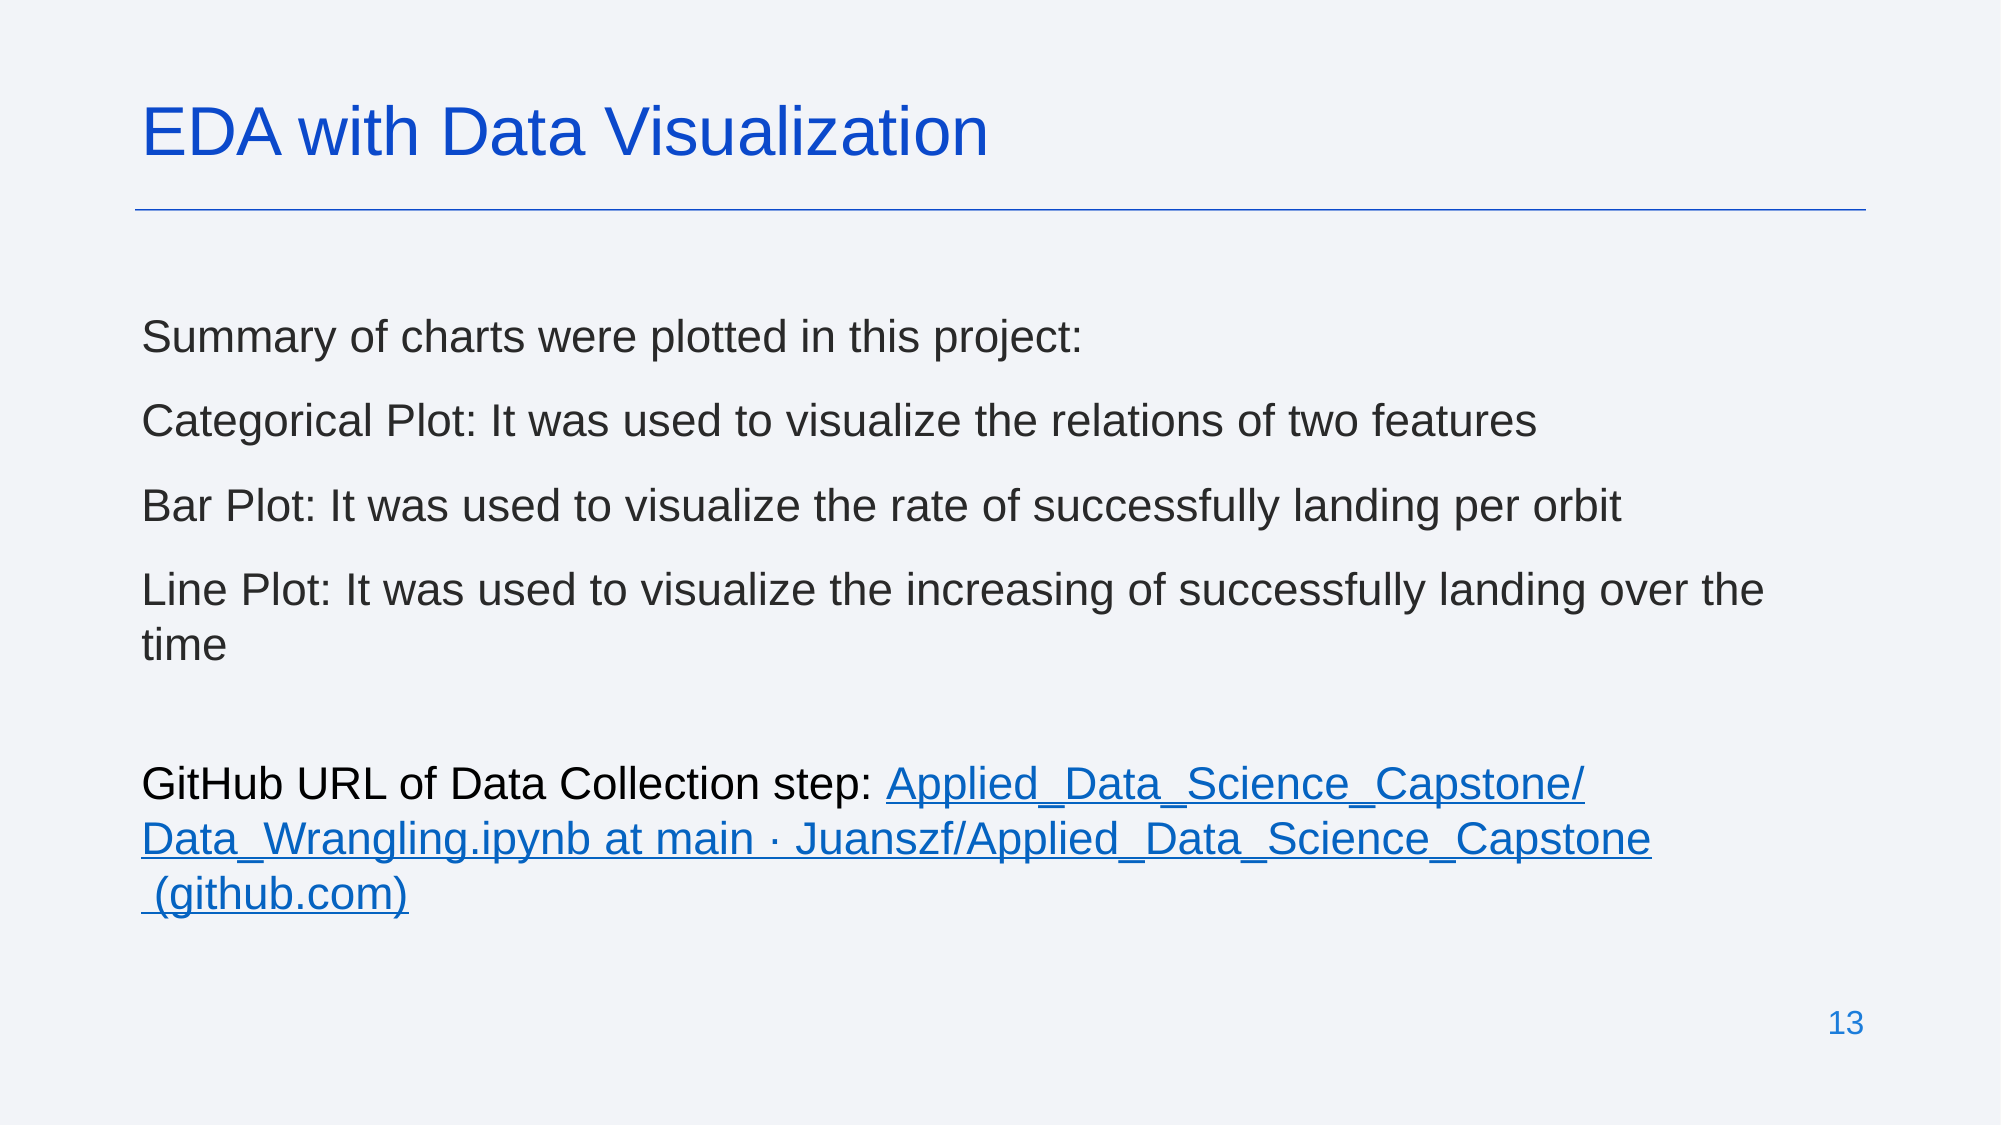

EDA with Data Visualization
Summary of charts were plotted in this project:
Categorical Plot: It was used to visualize the relations of two features
Bar Plot: It was used to visualize the rate of successfully landing per orbit
Line Plot: It was used to visualize the increasing of successfully landing over the time

GitHub URL of Data Collection step: Applied_Data_Science_Capstone/Data_Wrangling.ipynb at main · Juanszf/Applied_Data_Science_Capstone (github.com)

13